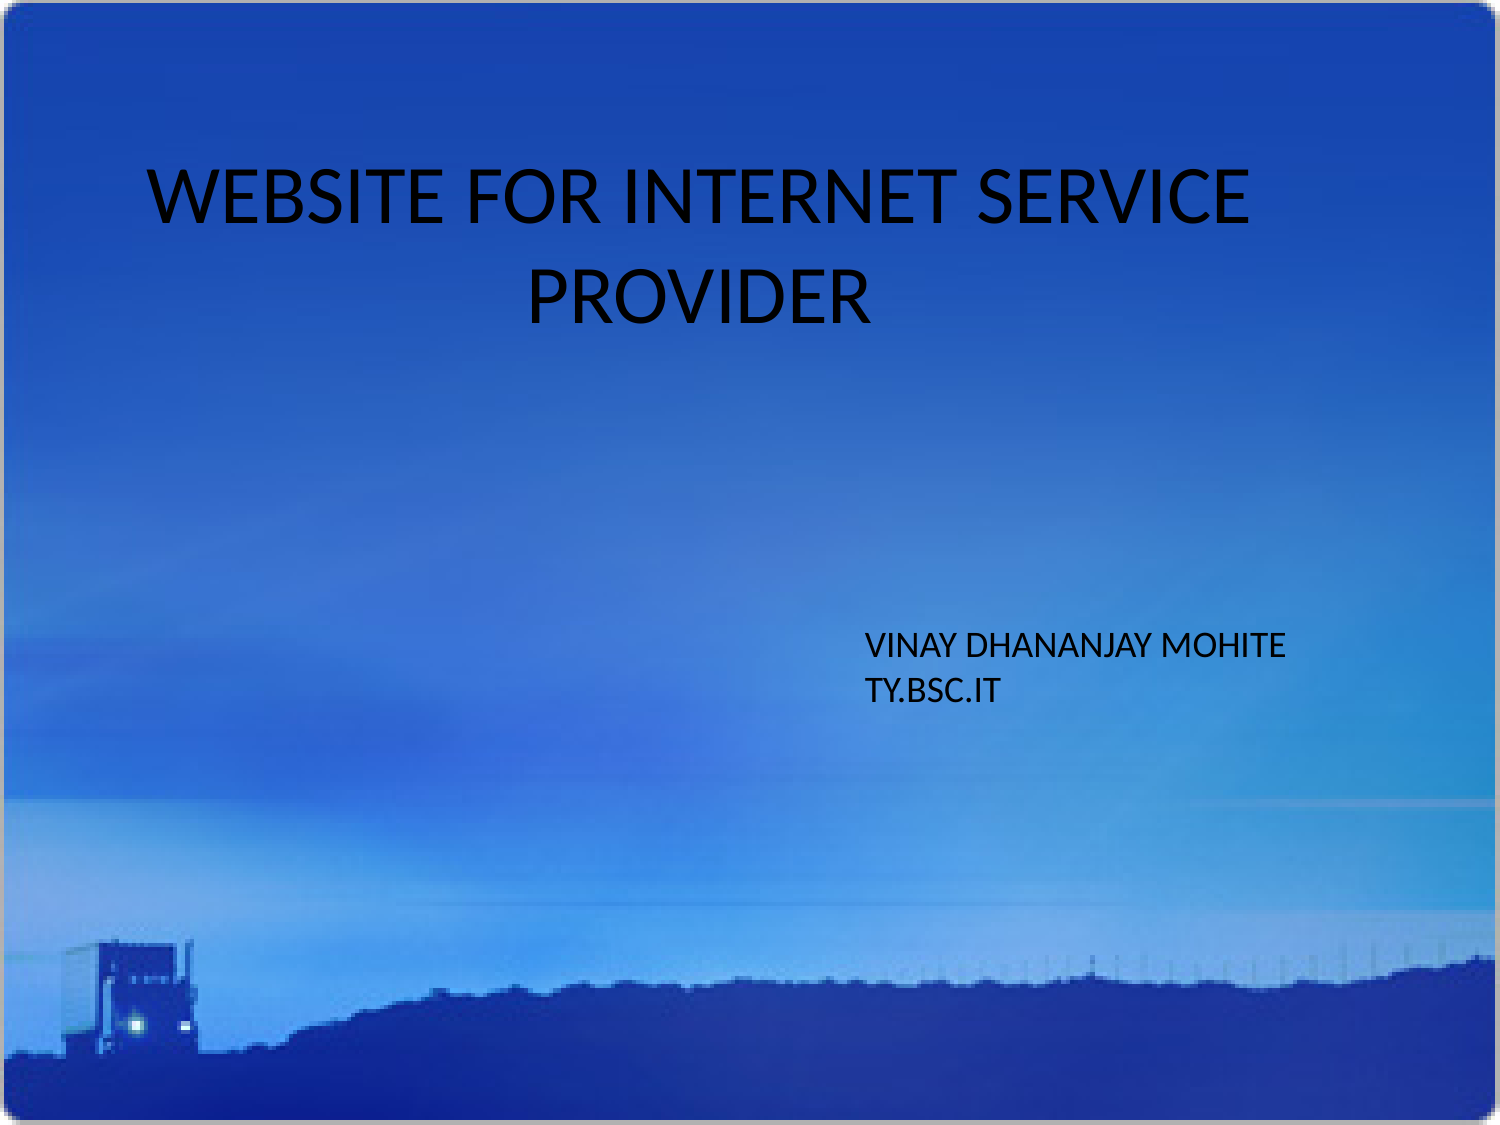

WEBSITE FOR INTERNET SERVICE PROVIDER
VINAY DHANANJAY MOHITE
TY.BSC.IT